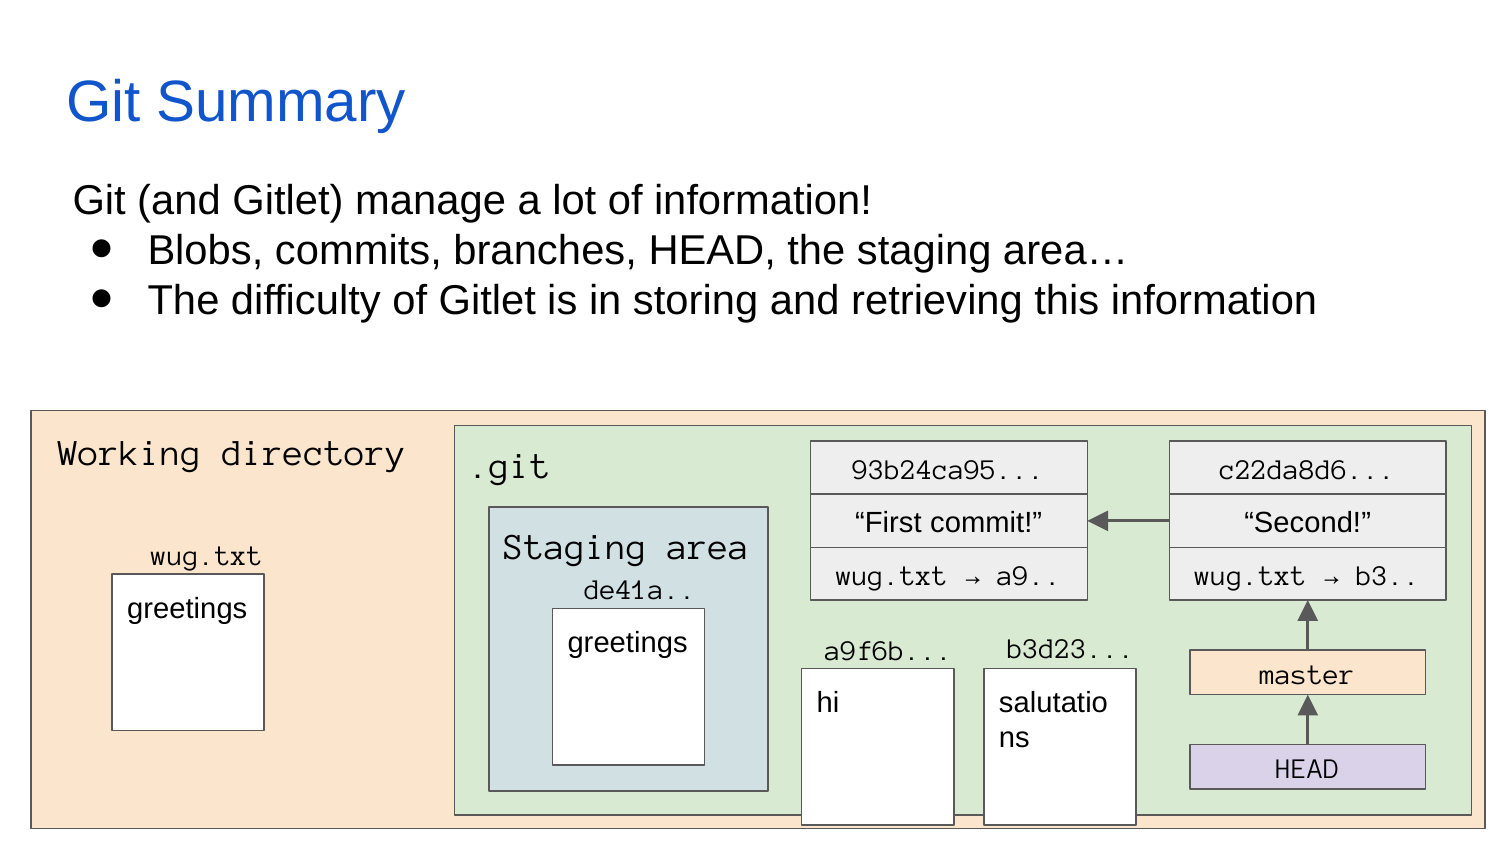

# Git Summary
Git (and Gitlet) manage a lot of information!
Blobs, commits, branches, HEAD, the staging area…
The difficulty of Gitlet is in storing and retrieving this information

Working directory
.git

93b24ca95...
“First commit!”
wug.txt → a9..
c22da8d6...
“Second!”
wug.txt → b3..

Staging area
wug.txt
greetings
de41a..
greetings
a9f6b...
hi
b3d23...
salutations
master
HEAD